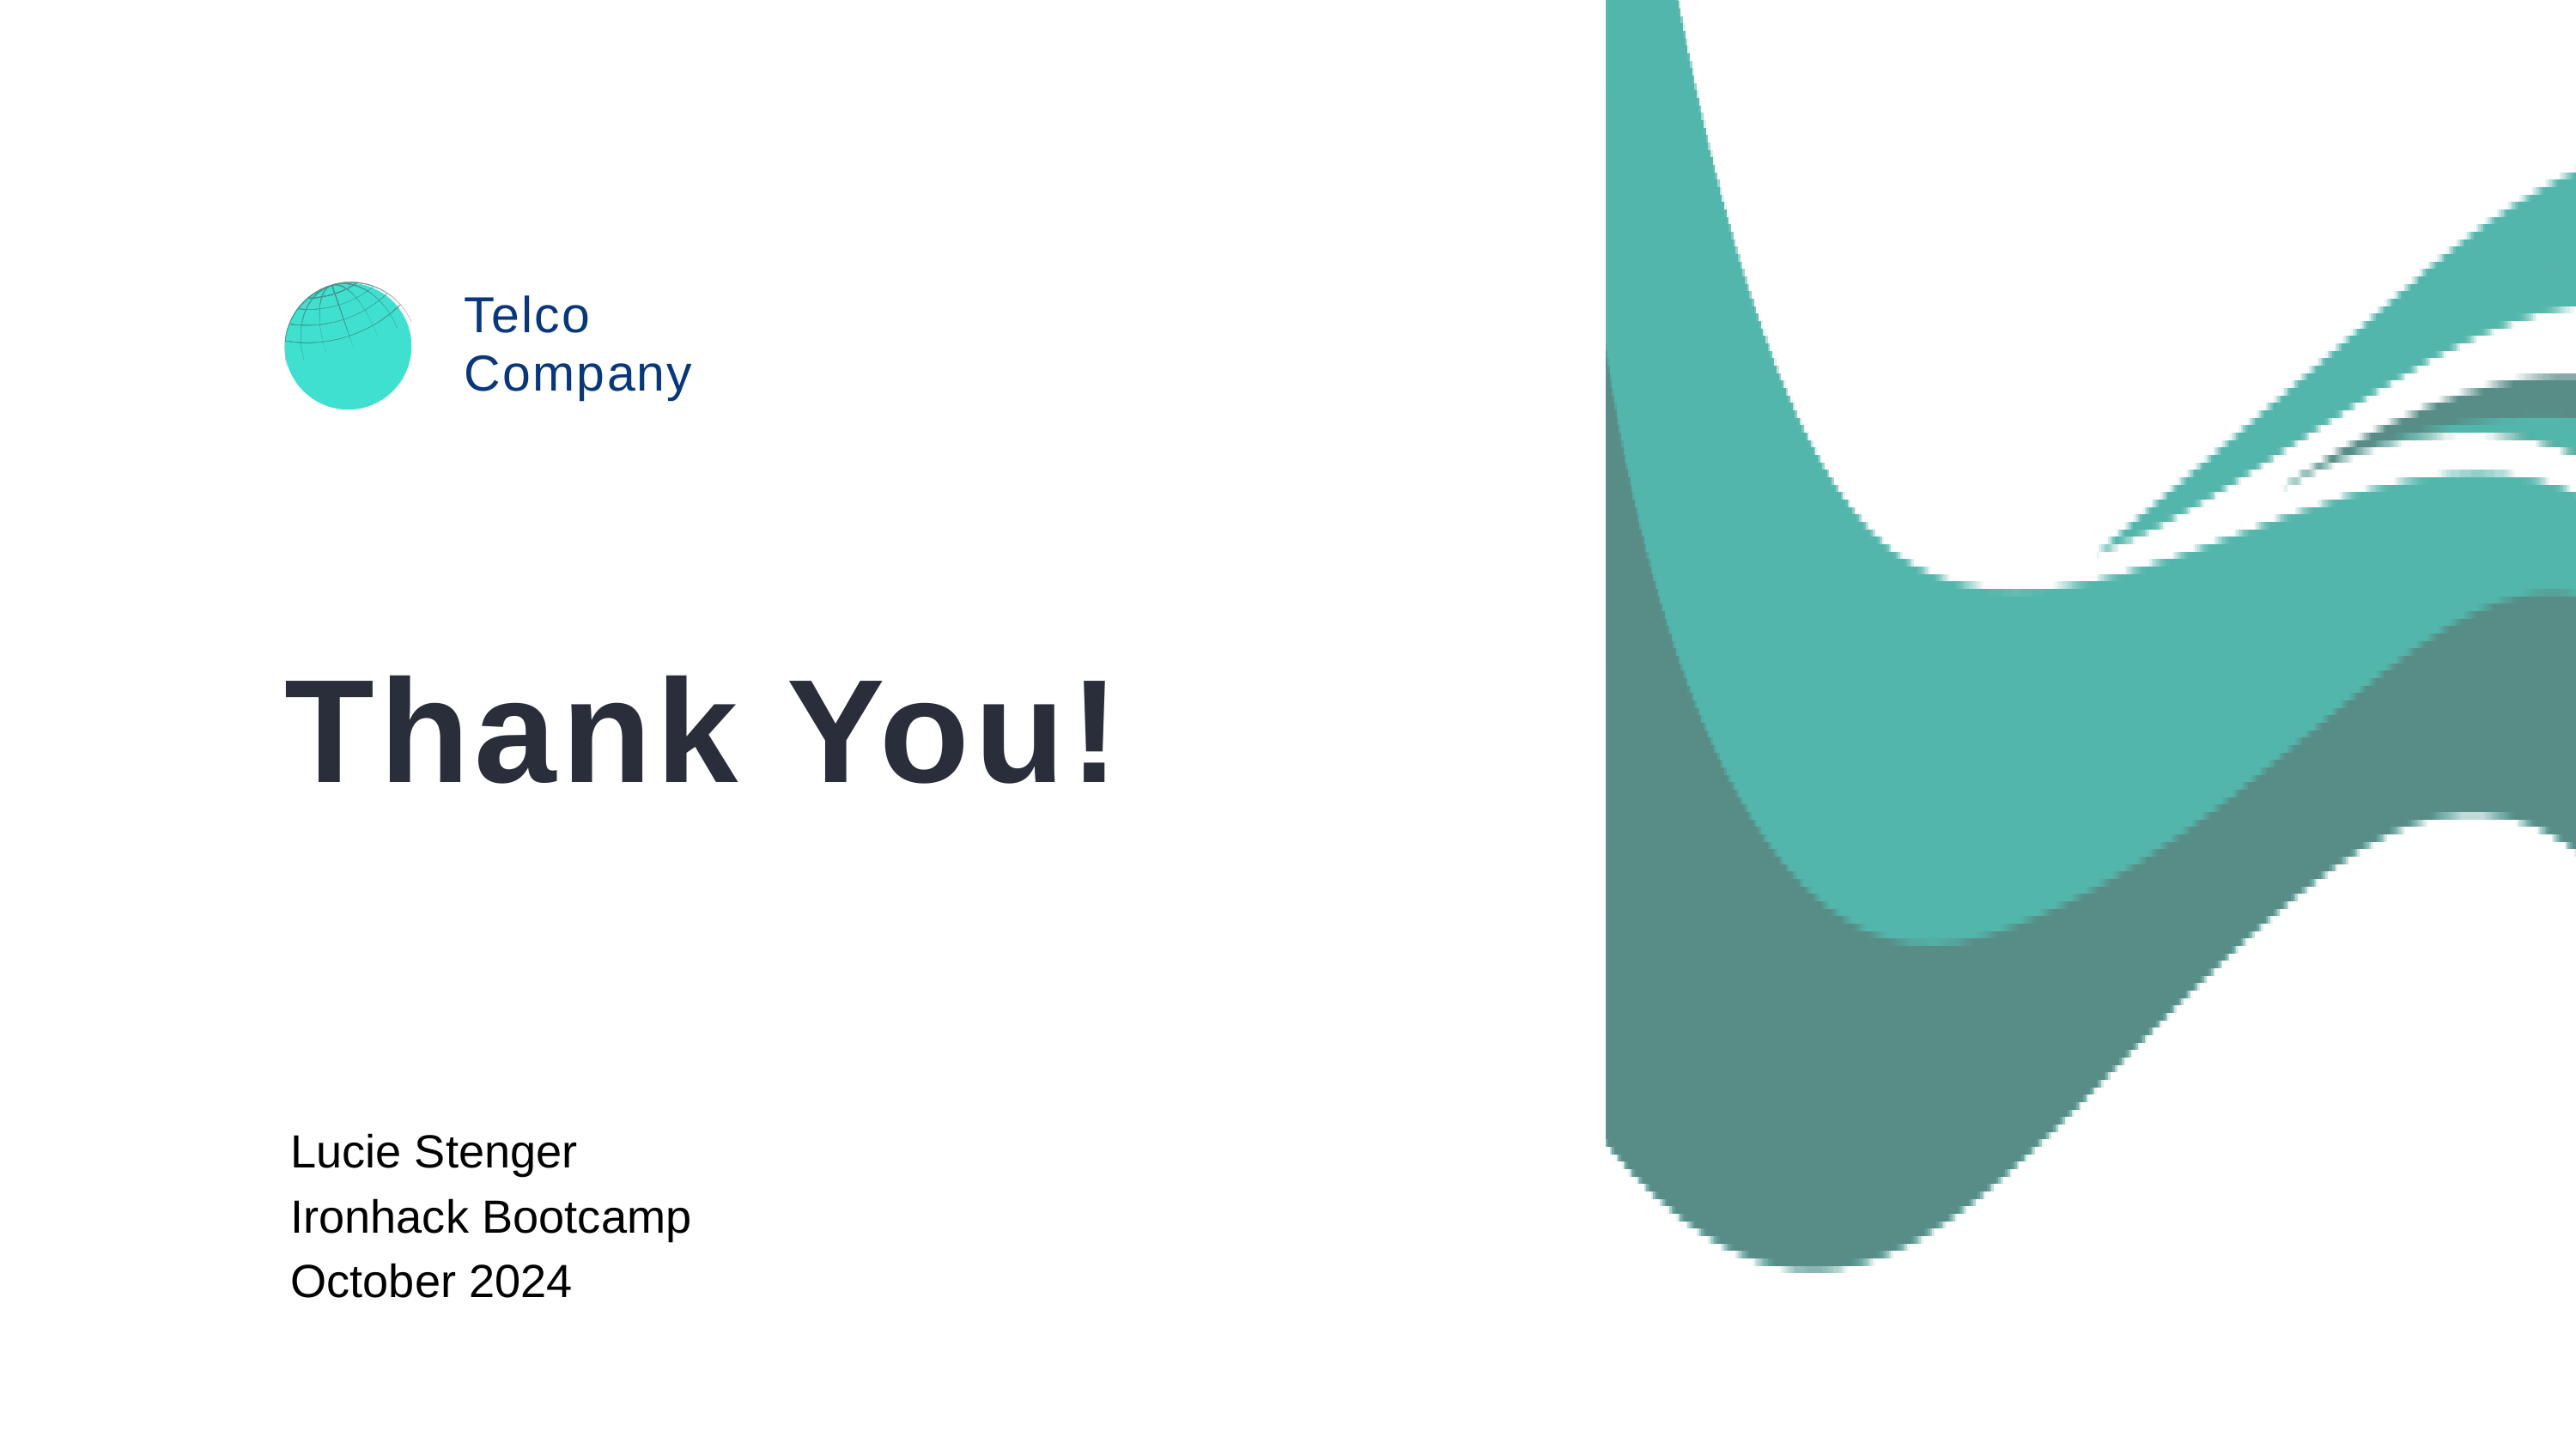

Telco Company
Thank You!
Lucie Stenger
Ironhack Bootcamp
October 2024